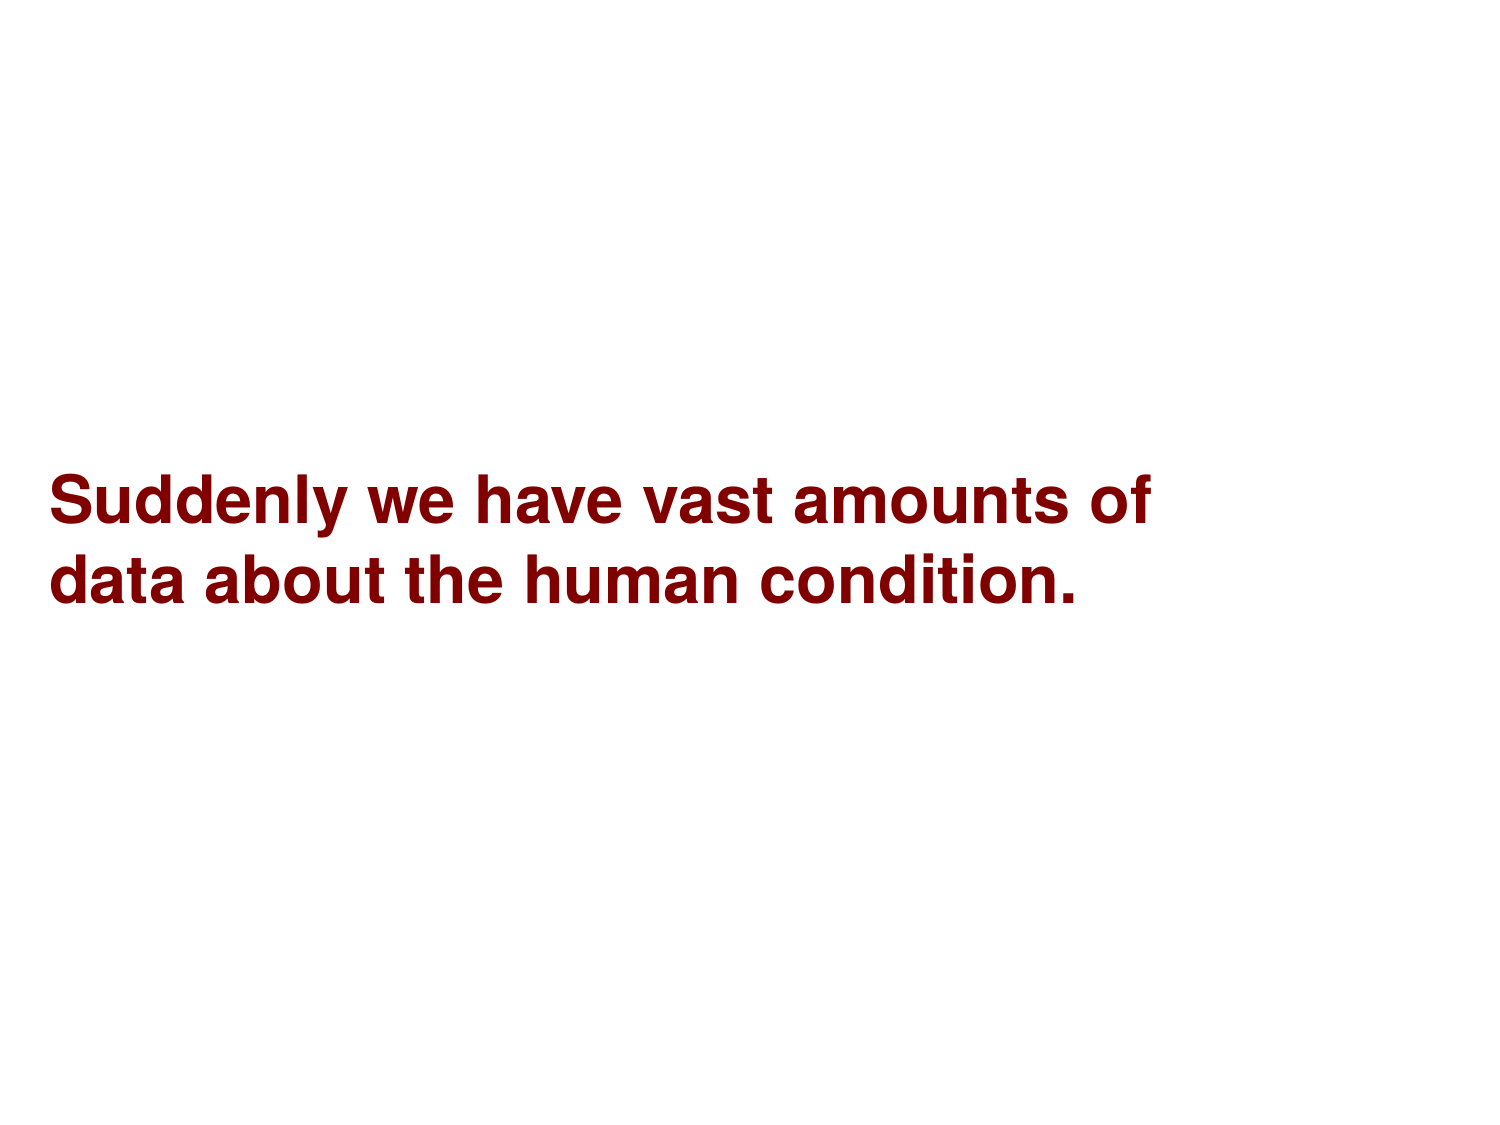

Suddenly we have vast amounts of
data about the human condition.